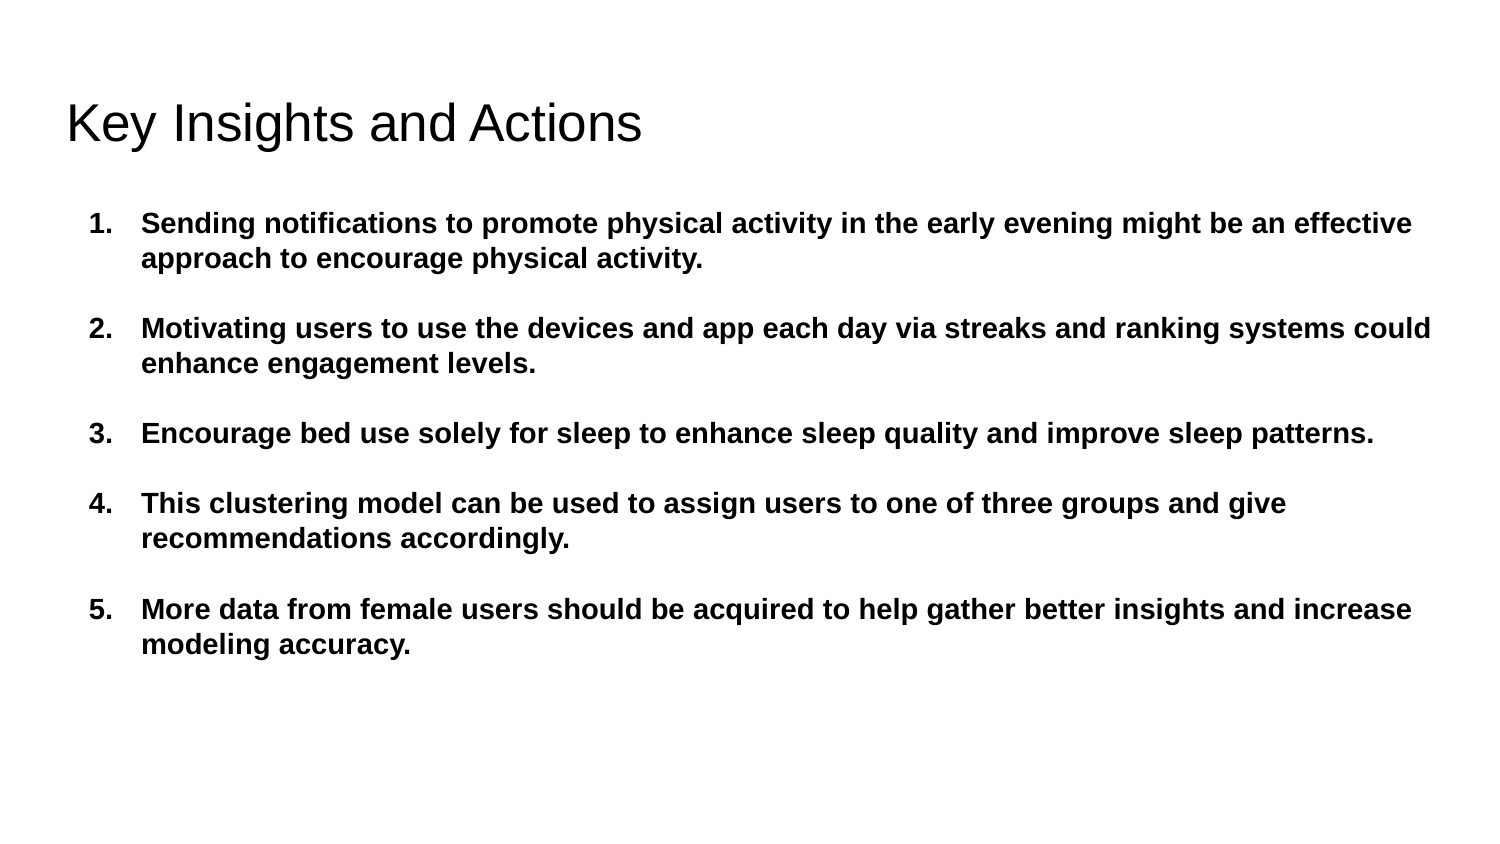

# Key Insights and Actions
Sending notifications to promote physical activity in the early evening might be an effective approach to encourage physical activity.
Motivating users to use the devices and app each day via streaks and ranking systems could enhance engagement levels.
Encourage bed use solely for sleep to enhance sleep quality and improve sleep patterns.
This clustering model can be used to assign users to one of three groups and give recommendations accordingly.
More data from female users should be acquired to help gather better insights and increase modeling accuracy.